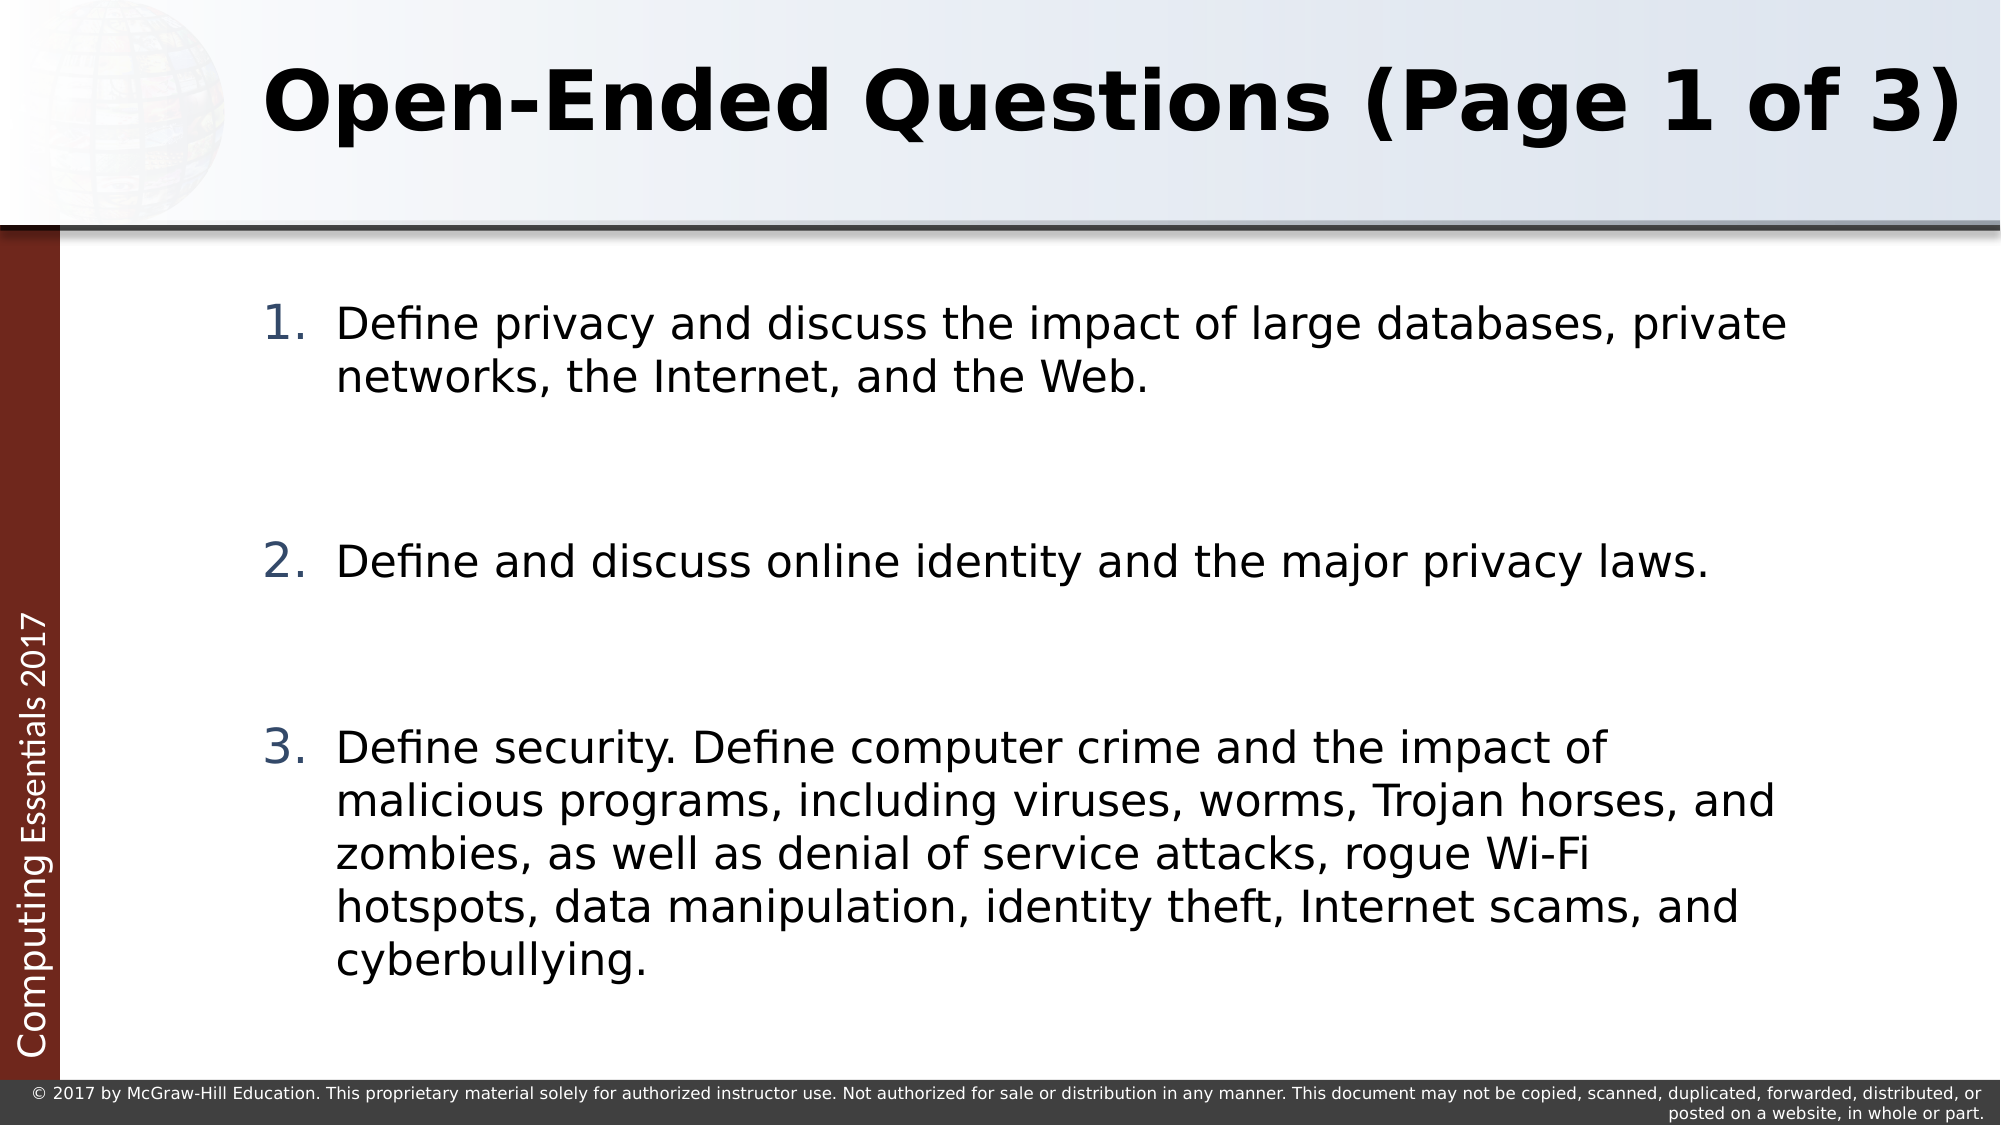

# Open-Ended Questions (Page 1 of 3)
Define privacy and discuss the impact of large databases, private networks, the Internet, and the Web.

Define and discuss online identity and the major privacy laws.

Define security. Define computer crime and the impact of malicious programs, including viruses, worms, Trojan horses, and zombies, as well as denial of service attacks, rogue Wi-Fi hotspots, data manipulation, identity theft, Internet scams, and cyberbullying.